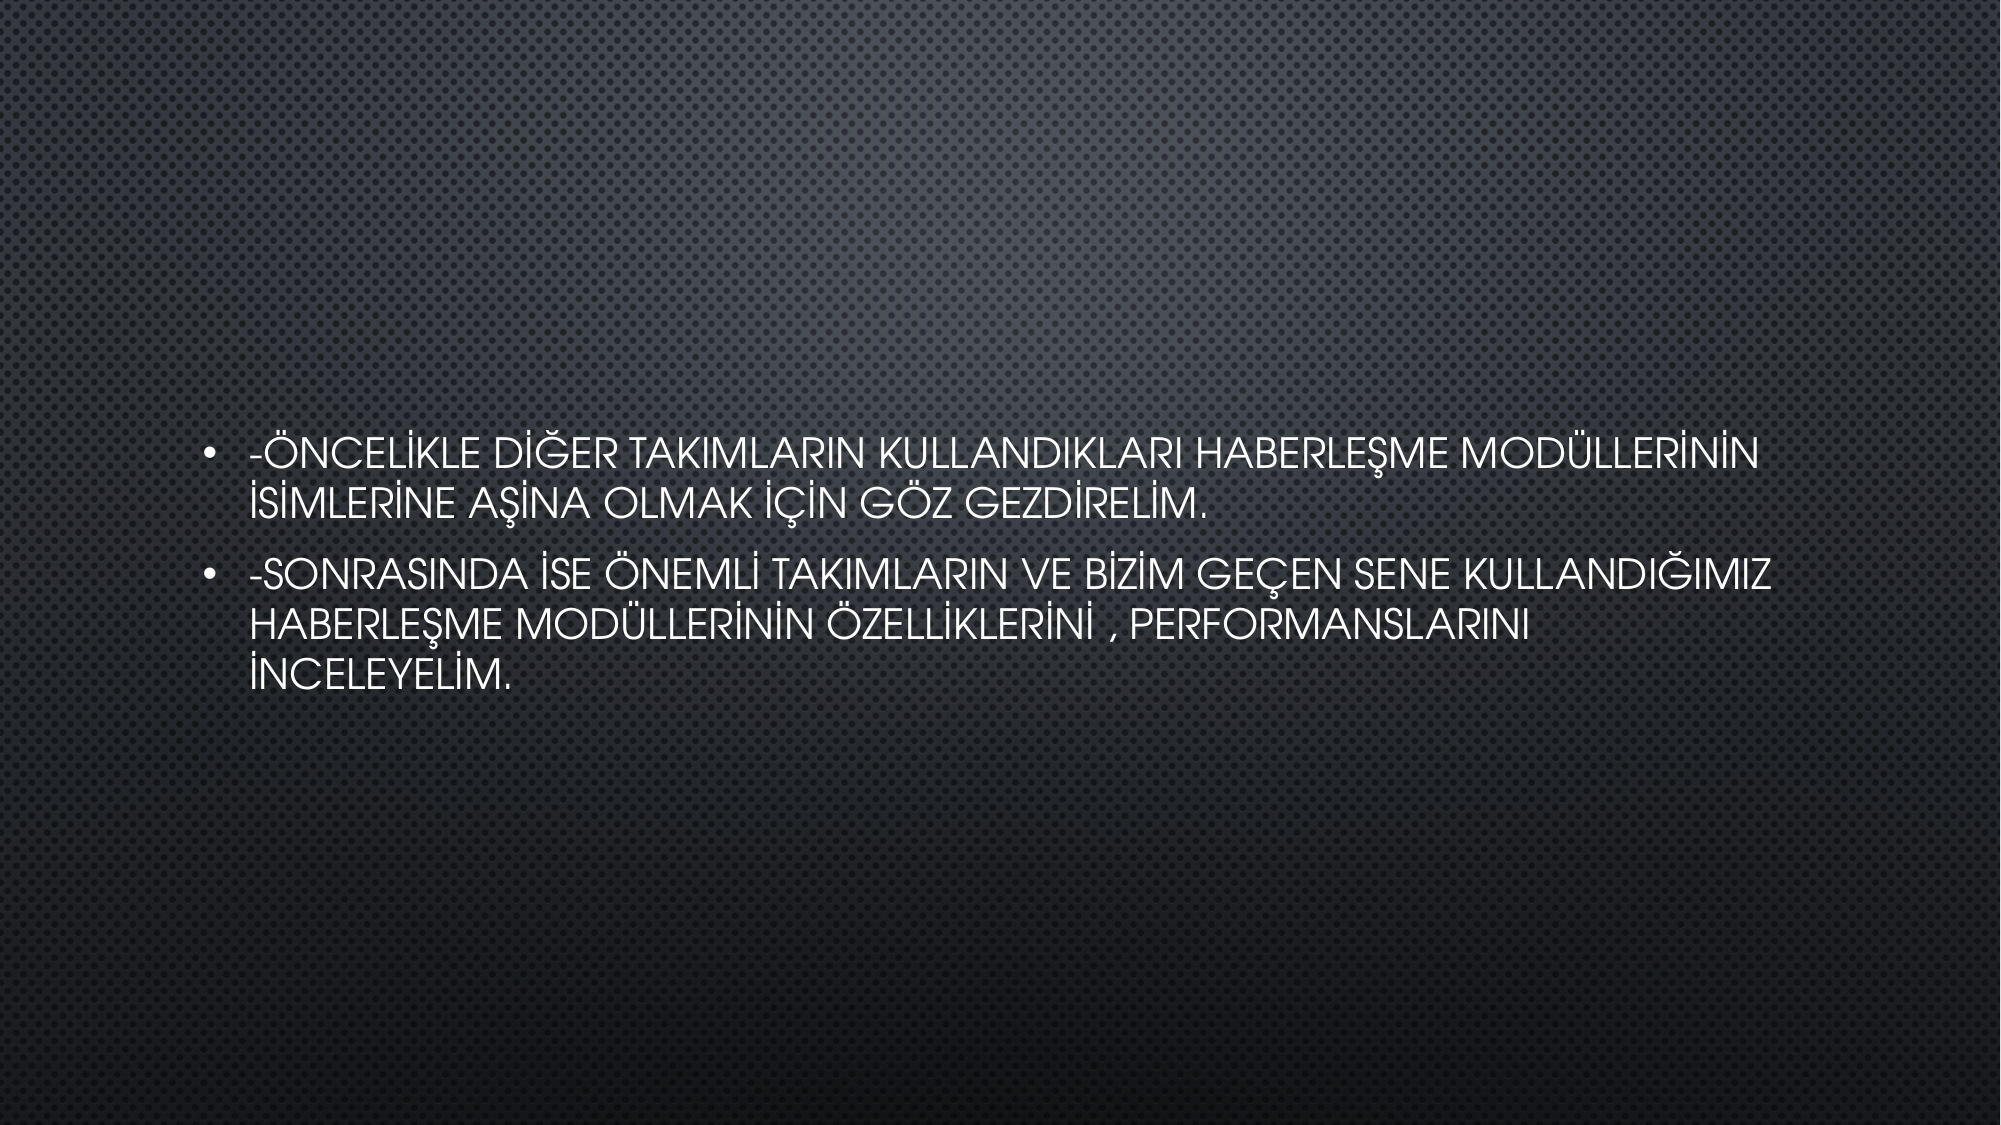

-Öncelikle diğer takımların kullandıkları haberleşme modüllerinin isimlerine aşina olmak için göz gezdirelim.
-sonrasında ise önemli takımların ve bizim geçen sene kullandığımız haberleşme modüllerinin özelliklerini , performanslarını inceleyelim.